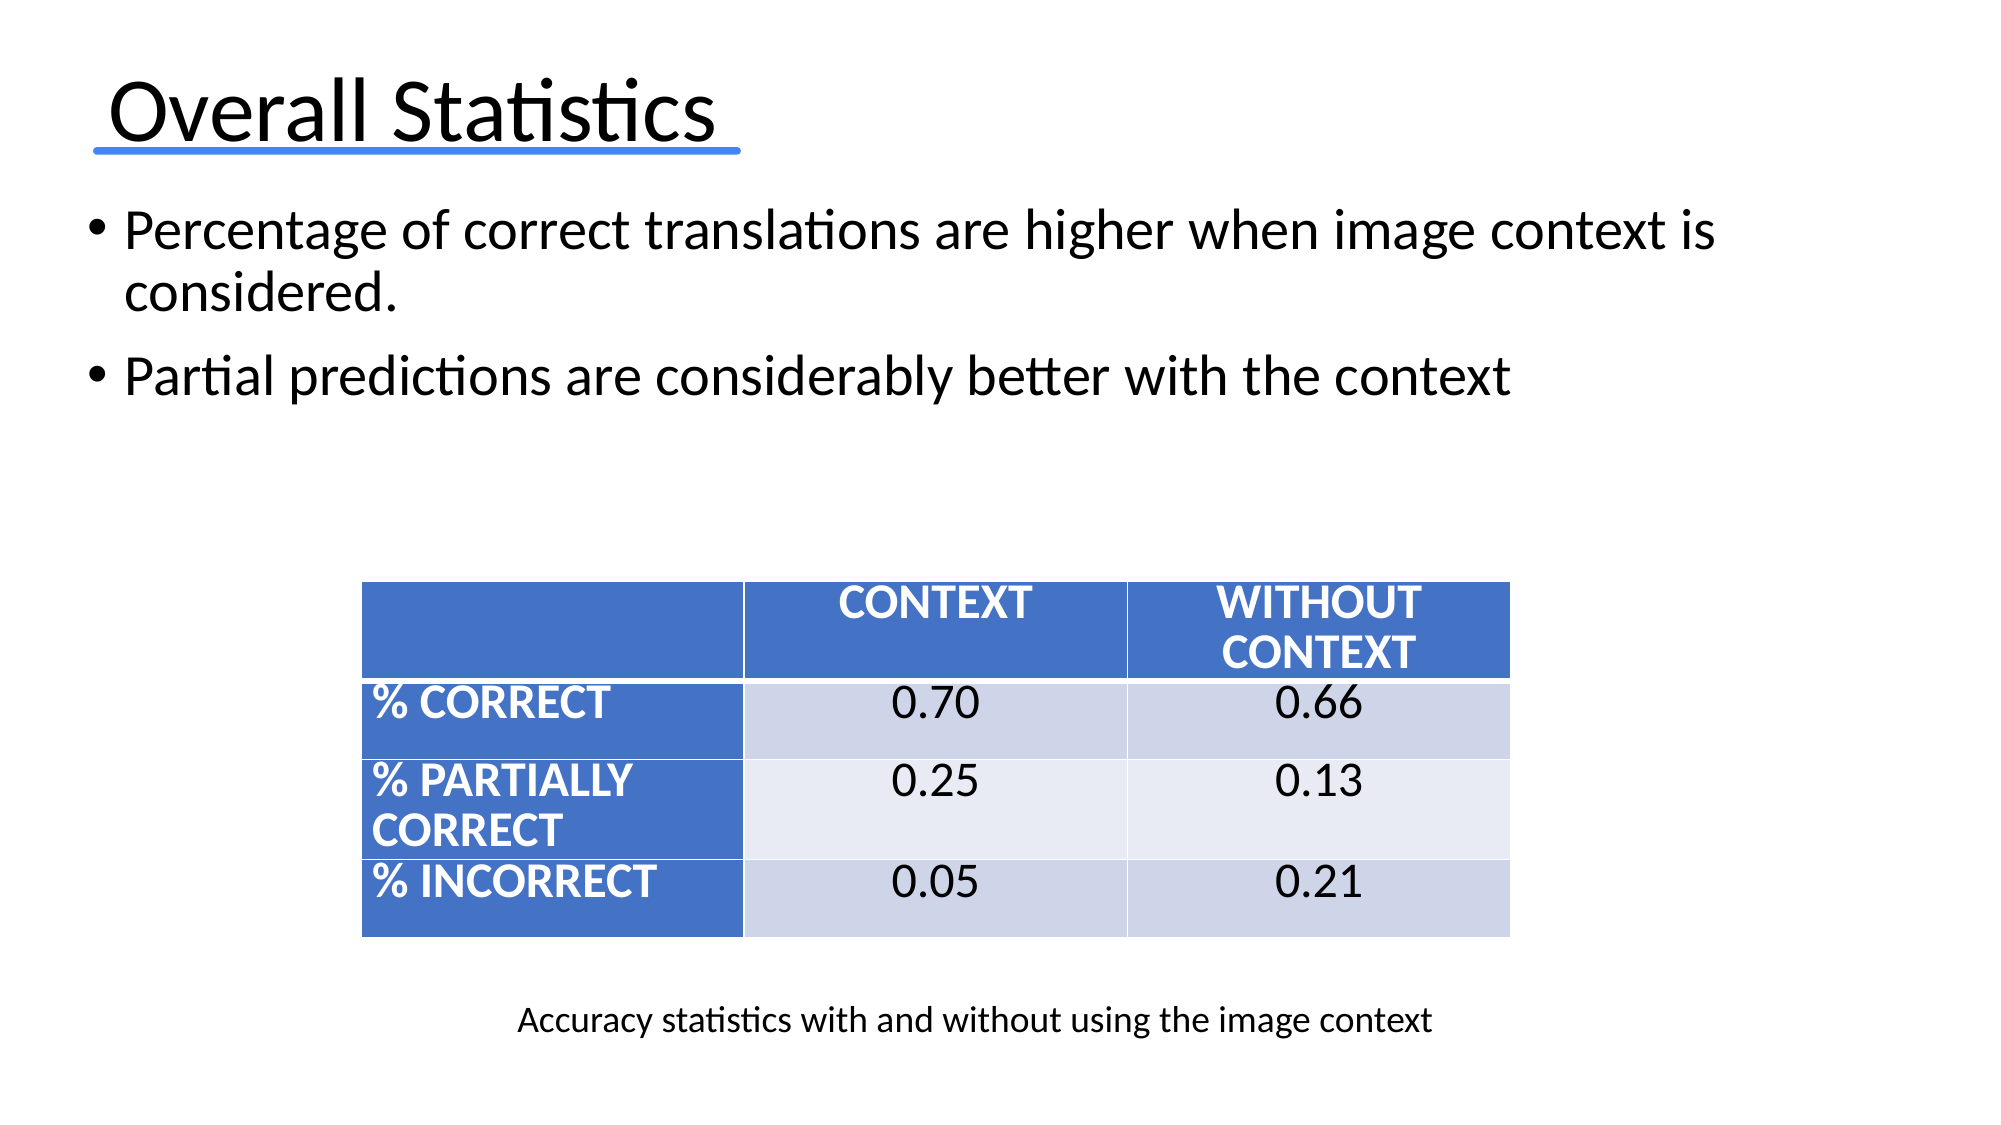

Overall Statistics

Percentage of correct translations are higher when image context is considered.
Partial predictions are considerably better with the context

|  | CONTEXT | WITHOUT CONTEXT |
| --- | --- | --- |
| % CORRECT | 0.70 | 0.66 |
| % PARTIALLY CORRECT | 0.25 | 0.13 |
| % INCORRECT | 0.05 | 0.21 |
Accuracy statistics with and without using the image context